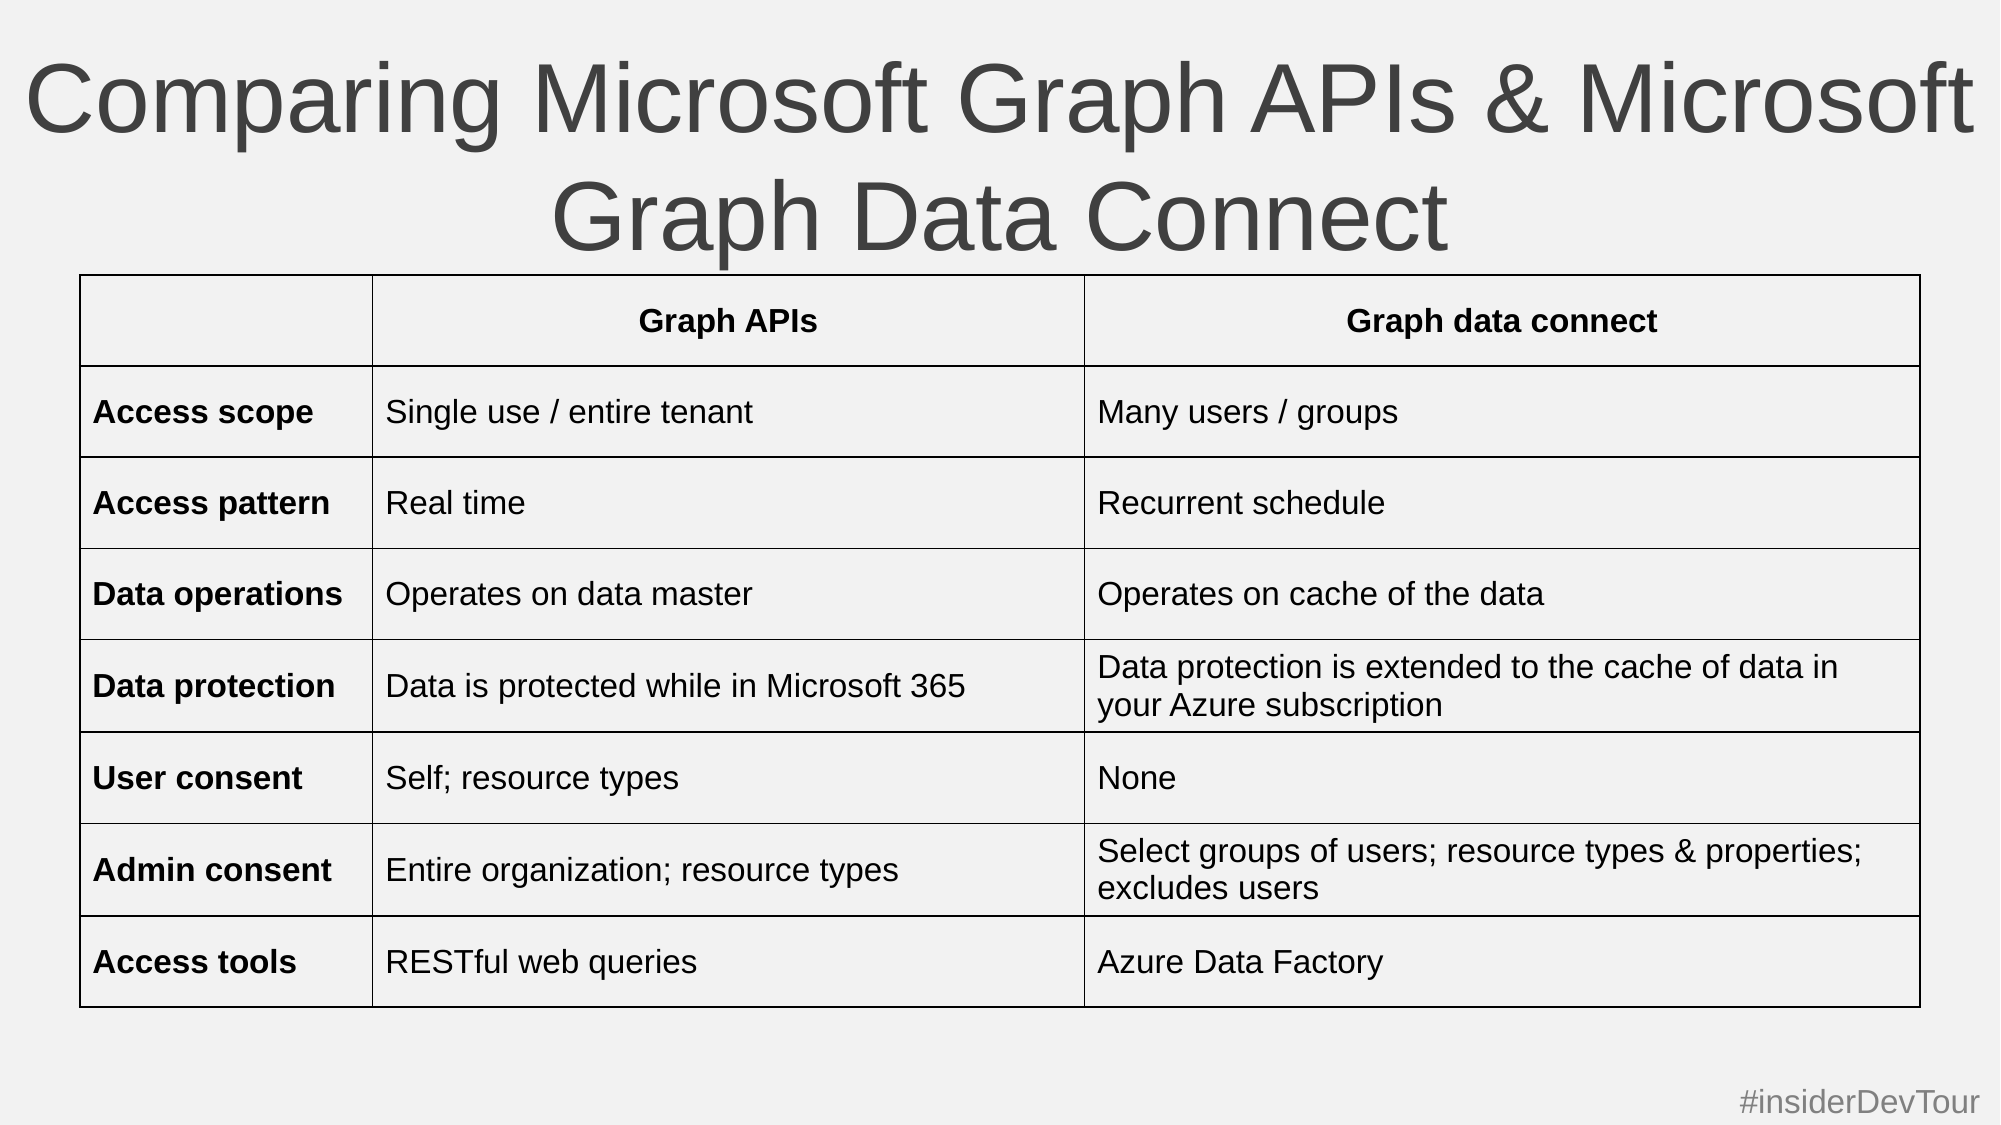

Comparing Microsoft Graph APIs & Microsoft Graph Data Connect

|  | Graph APIs | Graph data connect |
| --- | --- | --- |
| Access scope | Single use / entire tenant | Many users / groups |
| Access pattern | Real time | Recurrent schedule |
| Data operations | Operates on data master | Operates on cache of the data |
| Data protection | Data is protected while in Microsoft 365 | Data protection is extended to the cache of data in your Azure subscription |
| User consent | Self; resource types | None |
| Admin consent | Entire organization; resource types | Select groups of users; resource types & properties; excludes users |
| Access tools | RESTful web queries | Azure Data Factory |